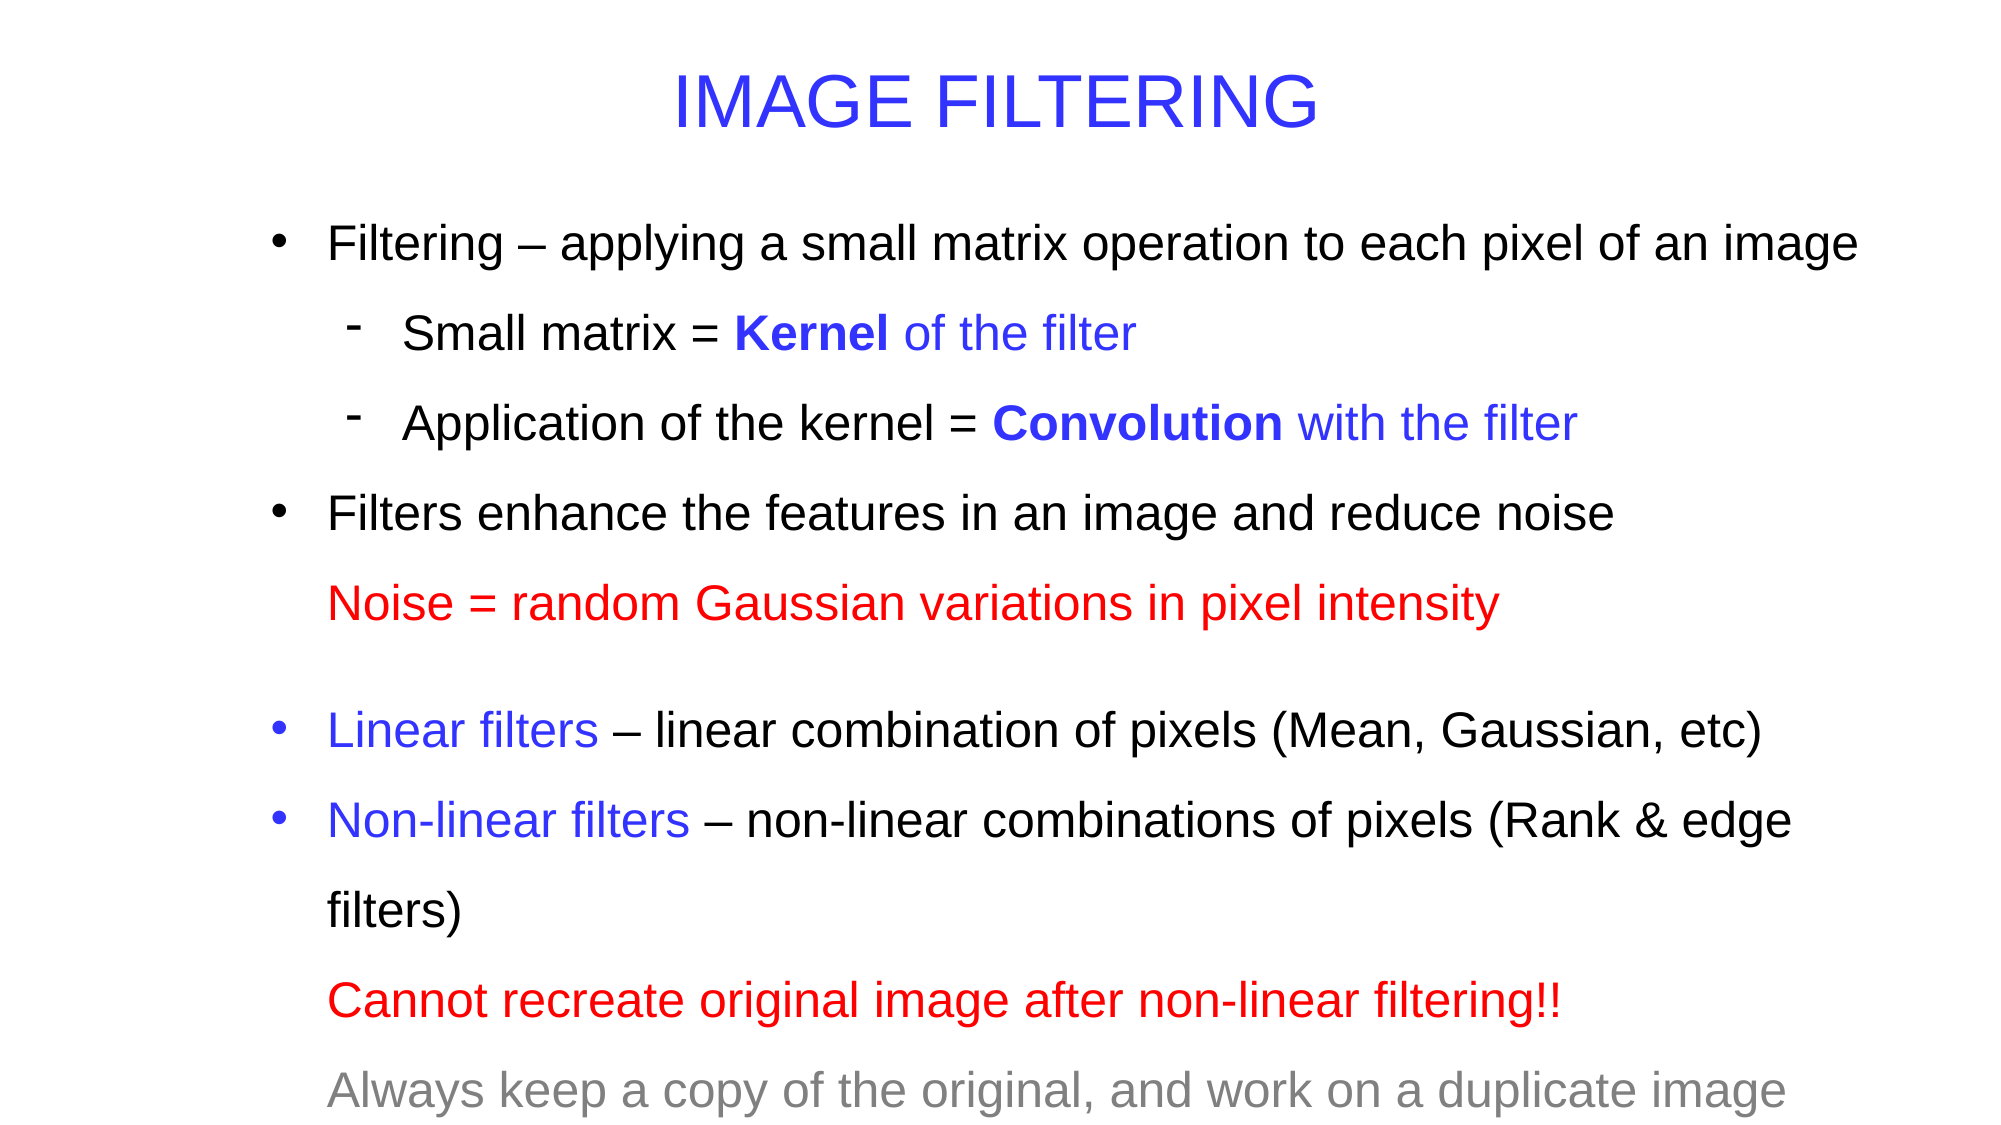

IMAGE FILTERING
Filtering – applying a small matrix operation to each pixel of an image
Small matrix = Kernel of the filter
Application of the kernel = Convolution with the filter
Filters enhance the features in an image and reduce noise
Noise = random Gaussian variations in pixel intensity

Linear filters – linear combination of pixels (Mean, Gaussian, etc)
Non-linear filters – non-linear combinations of pixels (Rank & edge filters)
Cannot recreate original image after non-linear filtering!!
Always keep a copy of the original, and work on a duplicate image